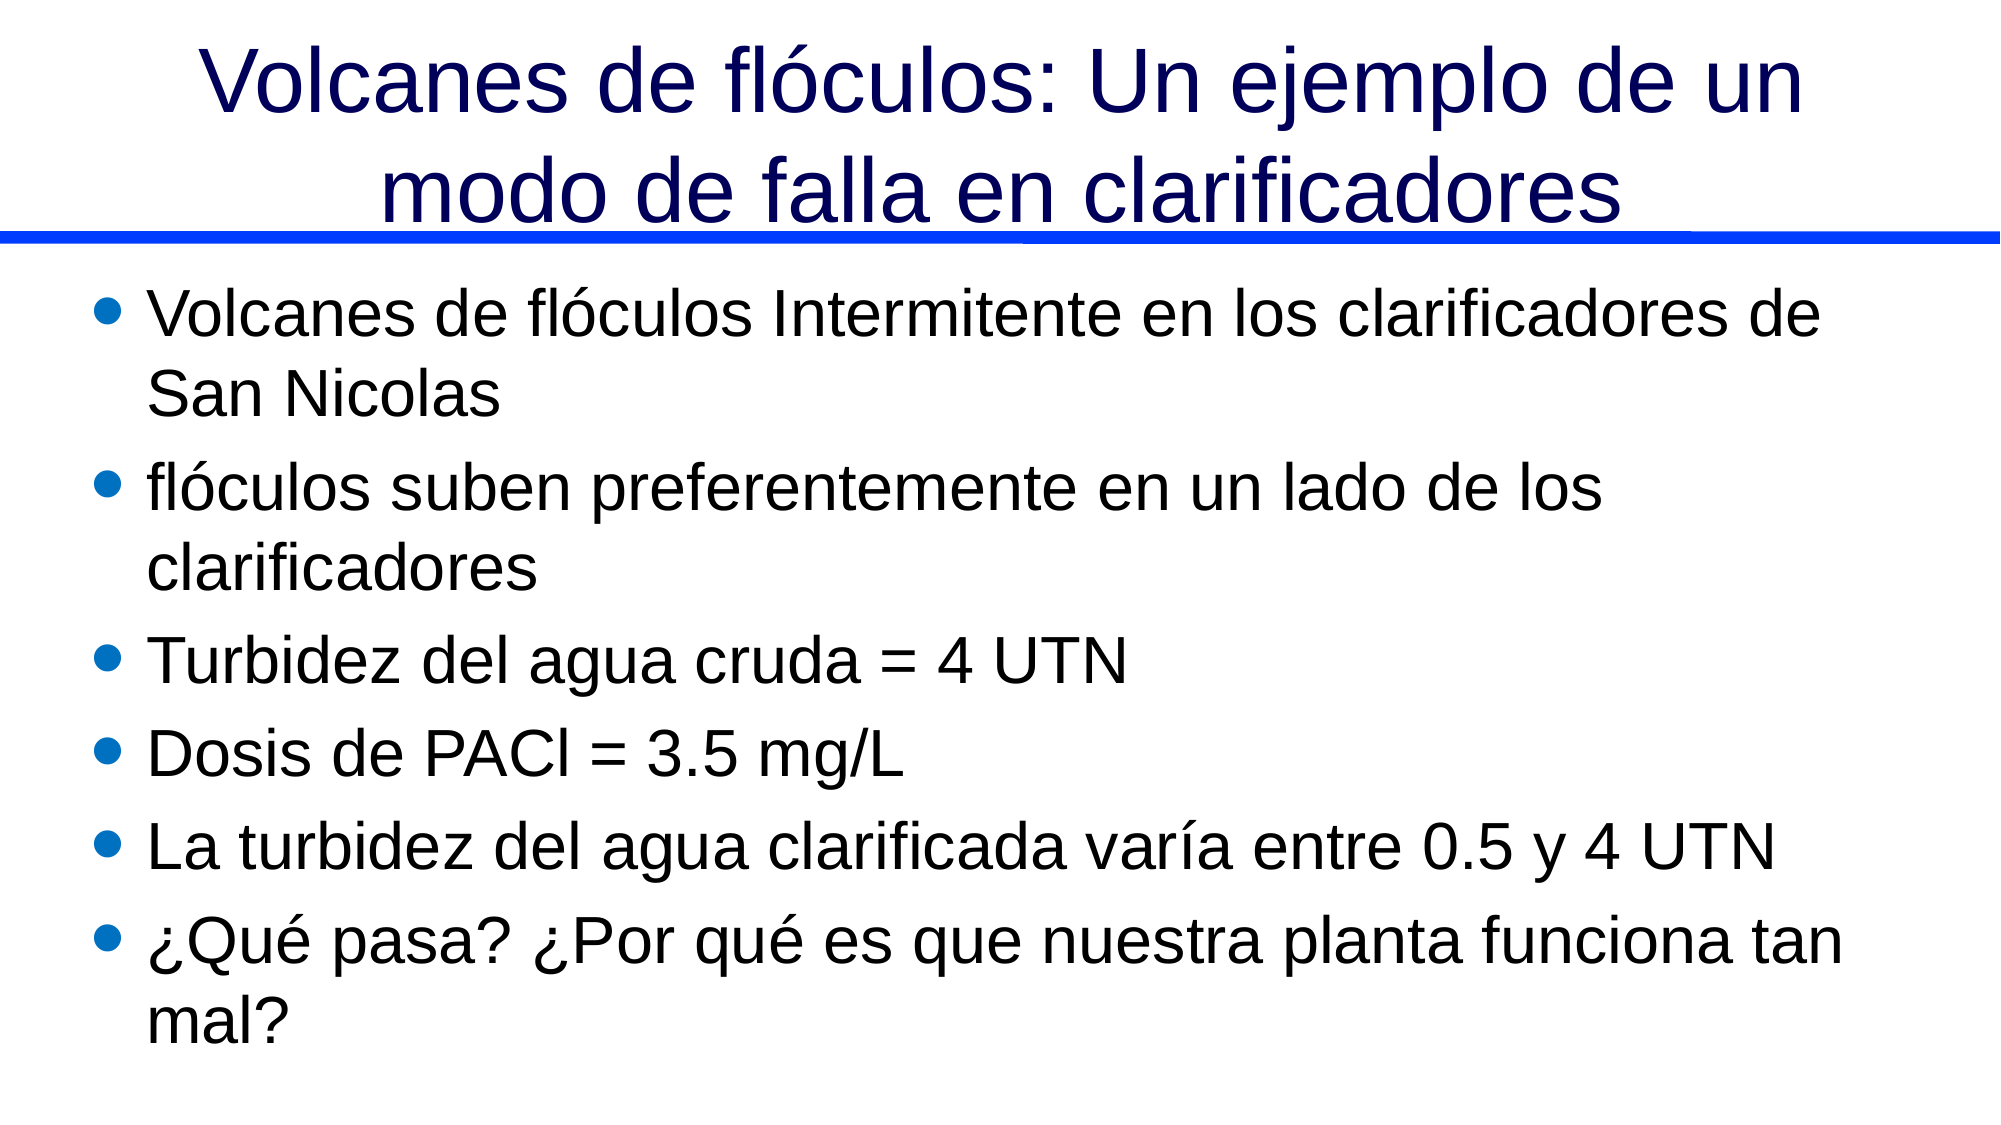

# Volcanes de flóculos: Un ejemplo de un modo de falla en clarificadores
Volcanes de flóculos Intermitente en los clarificadores de San Nicolas
flóculos suben preferentemente en un lado de los clarificadores
Turbidez del agua cruda = 4 UTN
Dosis de PACl = 3.5 mg/L
La turbidez del agua clarificada varía entre 0.5 y 4 UTN
¿Qué pasa? ¿Por qué es que nuestra planta funciona tan mal?